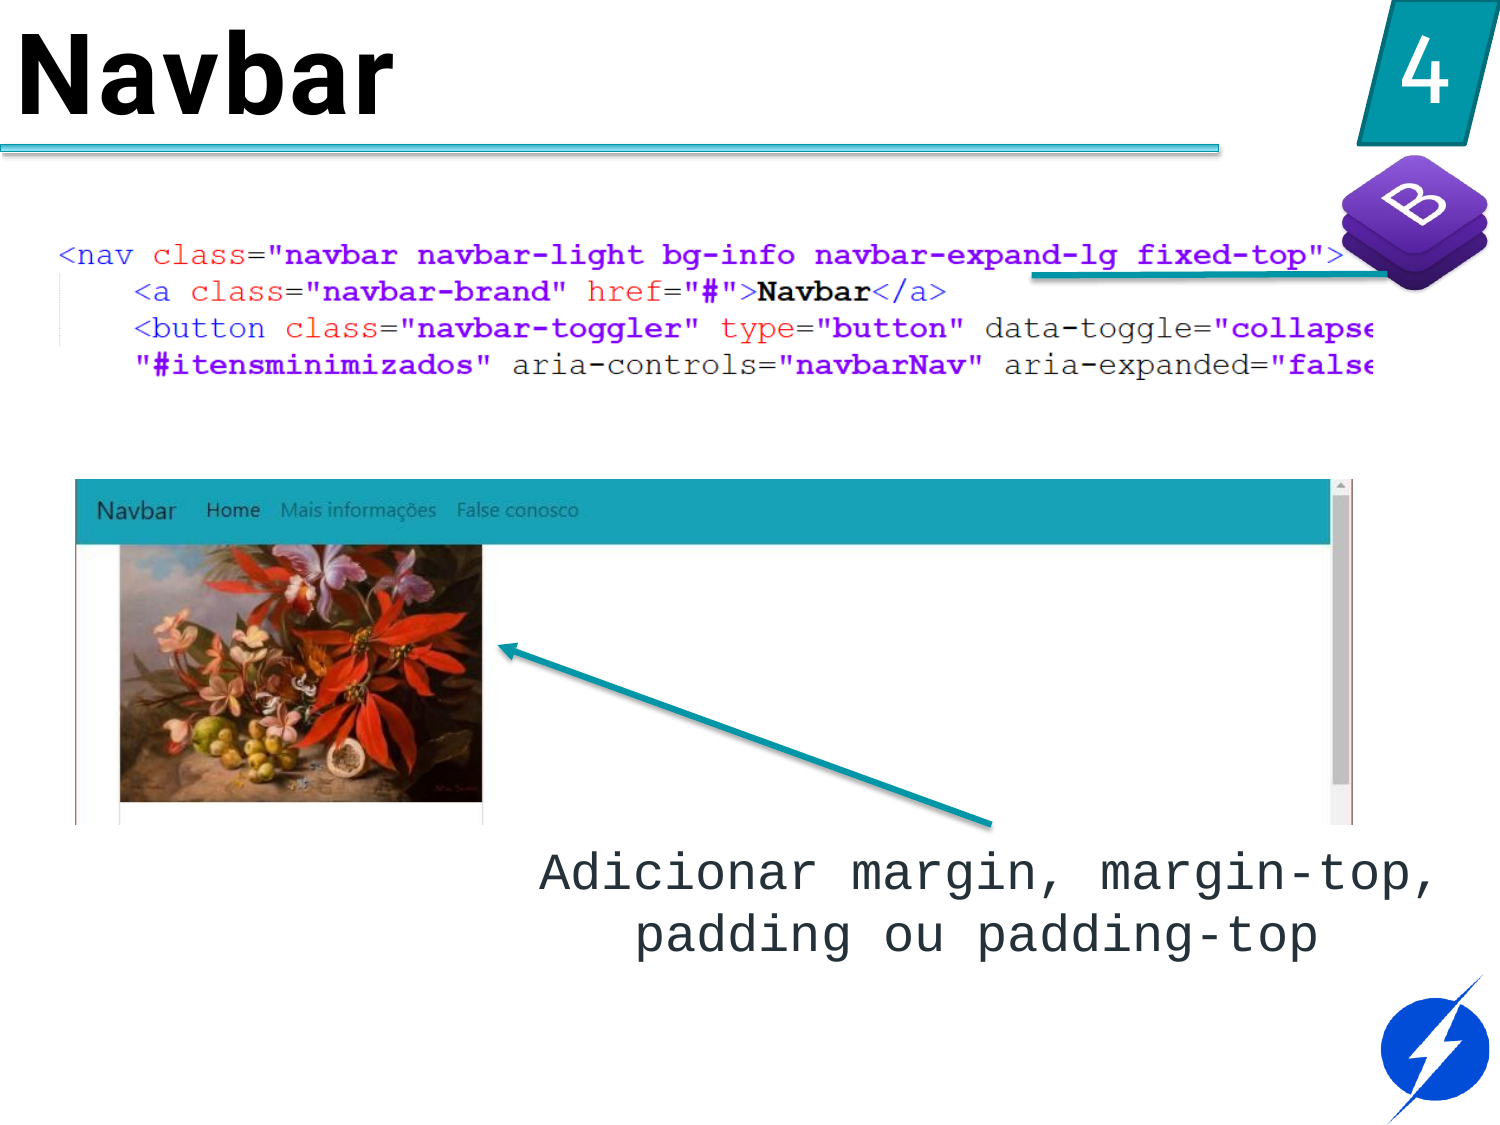

# Navbar
4

Adicionar margin, margin-top,  padding ou padding-top